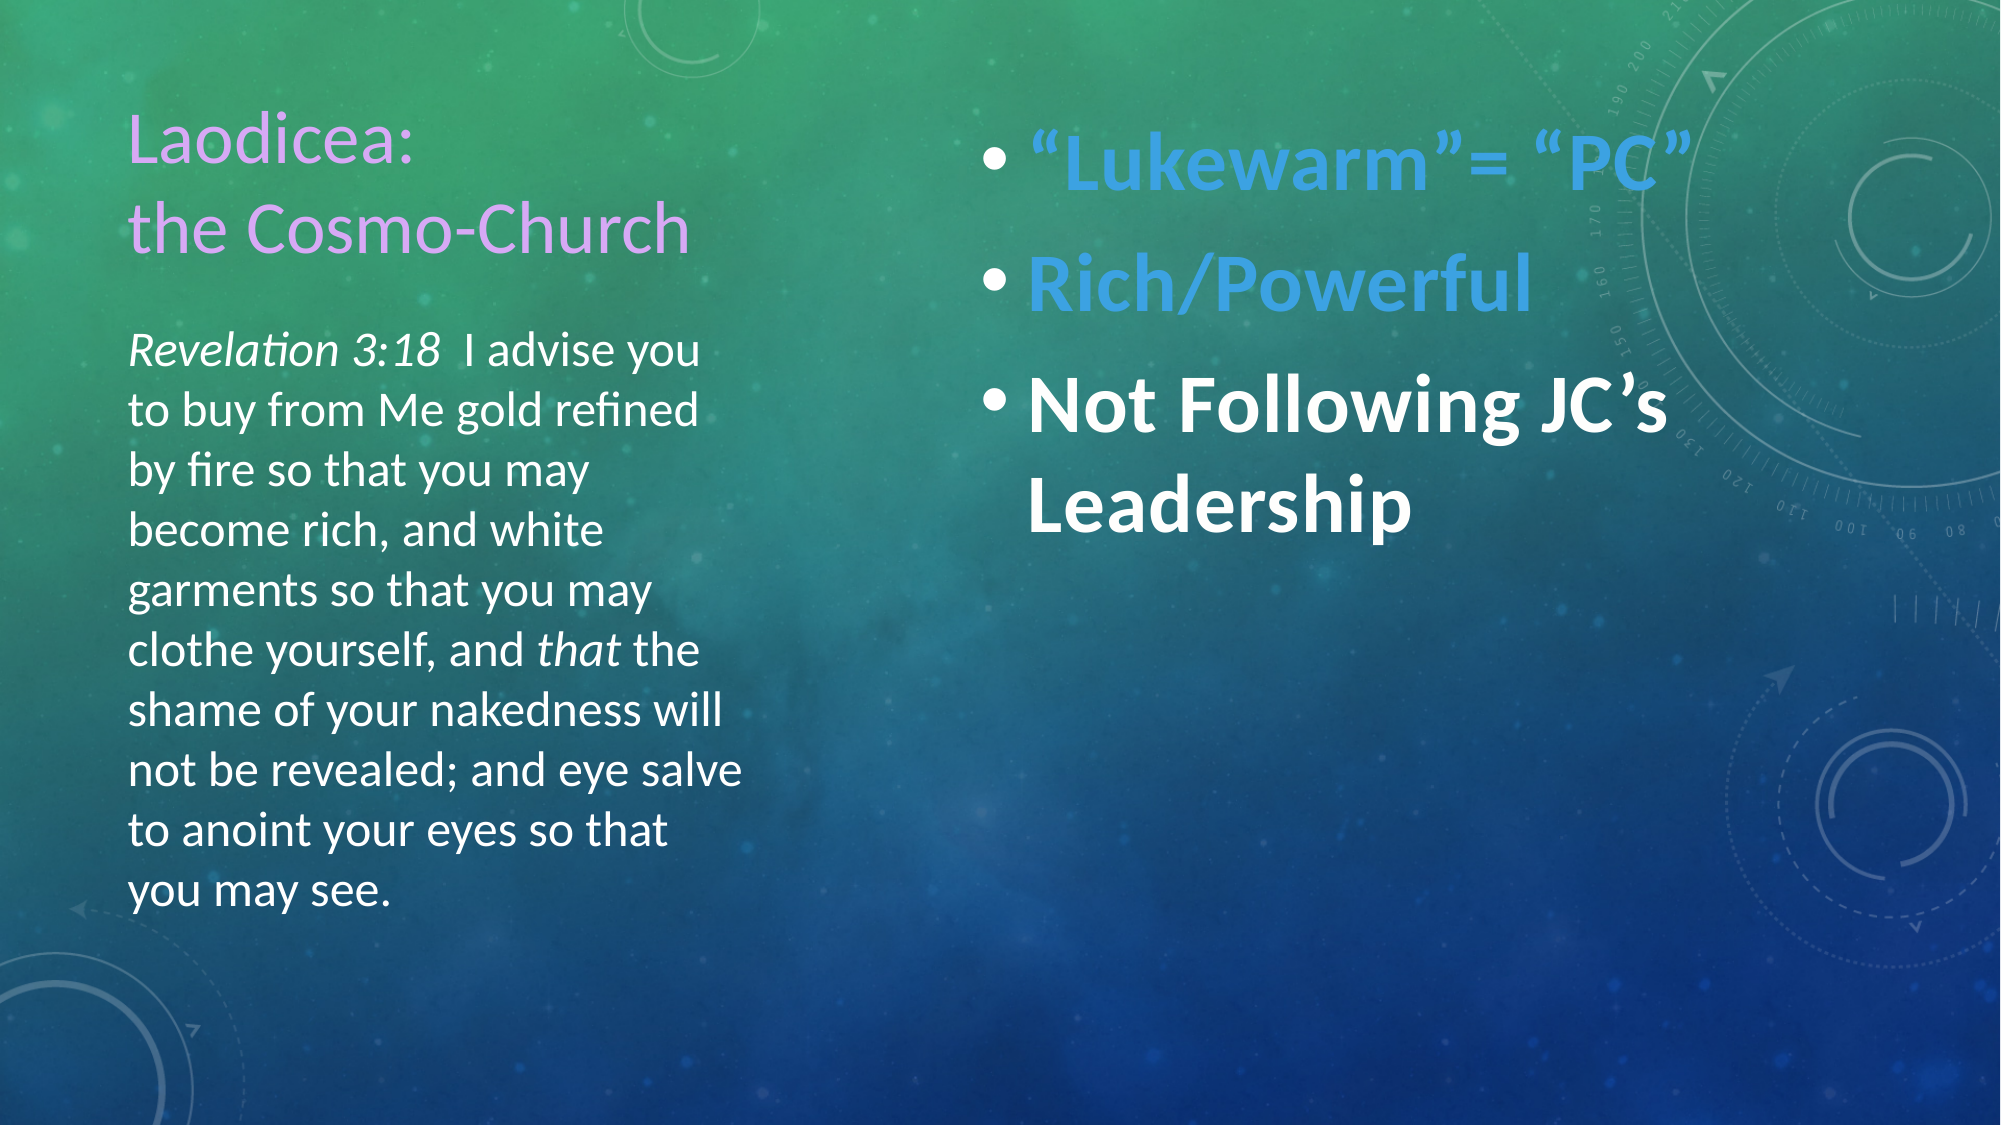

# Laodicea: the Cosmo-Church
“Lukewarm”= “PC”
Rich/Powerful
Not Following JC’s Leadership
Revelation 3:18  I advise you to buy from Me gold refined by fire so that you may become rich, and white garments so that you may clothe yourself, and that the shame of your nakedness will not be revealed; and eye salve to anoint your eyes so that you may see.